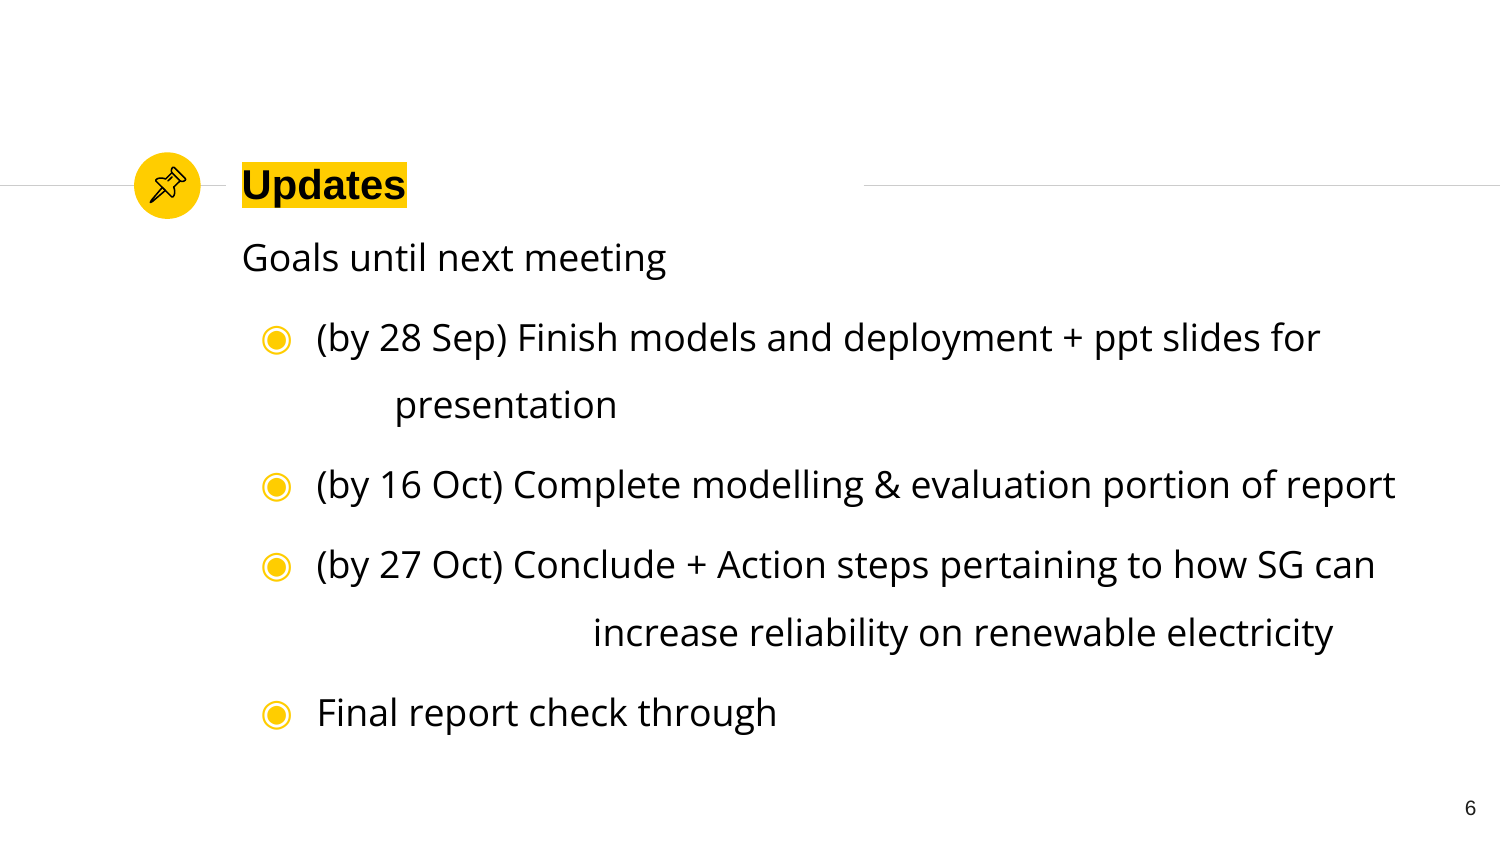

# Updates

Goals until next meeting
(by 28 Sep) Finish models and deployment + ppt slides for    	             presentation
(by 16 Oct) Complete modelling & evaluation portion of report
(by 27 Oct) Conclude + Action steps pertaining to how SG can 	             increase reliability on renewable electricity
Final report check through

6